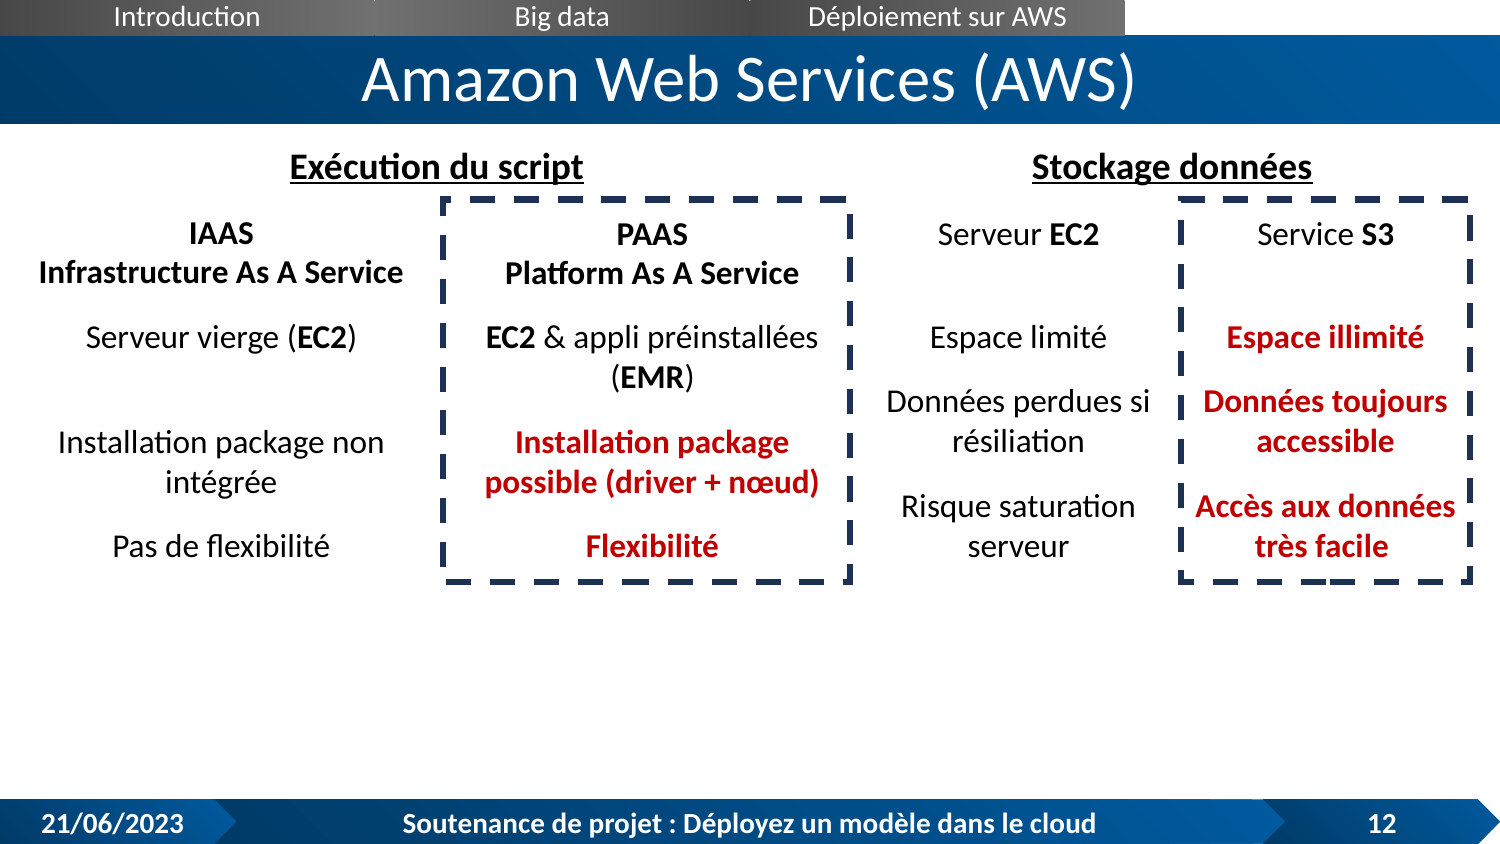

Introduction
Big data
Déploiement sur AWS
# Amazon Web Services (AWS)
Exécution du script
Stockage données

IAAS
Infrastructure As A Service
PAAS
Platform As A Service
Serveur EC2
Service S3
Serveur vierge (EC2)
EC2 & appli préinstallées (EMR)
Espace limité
Espace illimité
Données perdues si résiliation
Données toujours accessible
Installation package non intégrée
Installation package possible (driver + nœud)
Risque saturation serveur
Accès aux données très facile
Pas de flexibilité
Flexibilité
21/06/2023
12